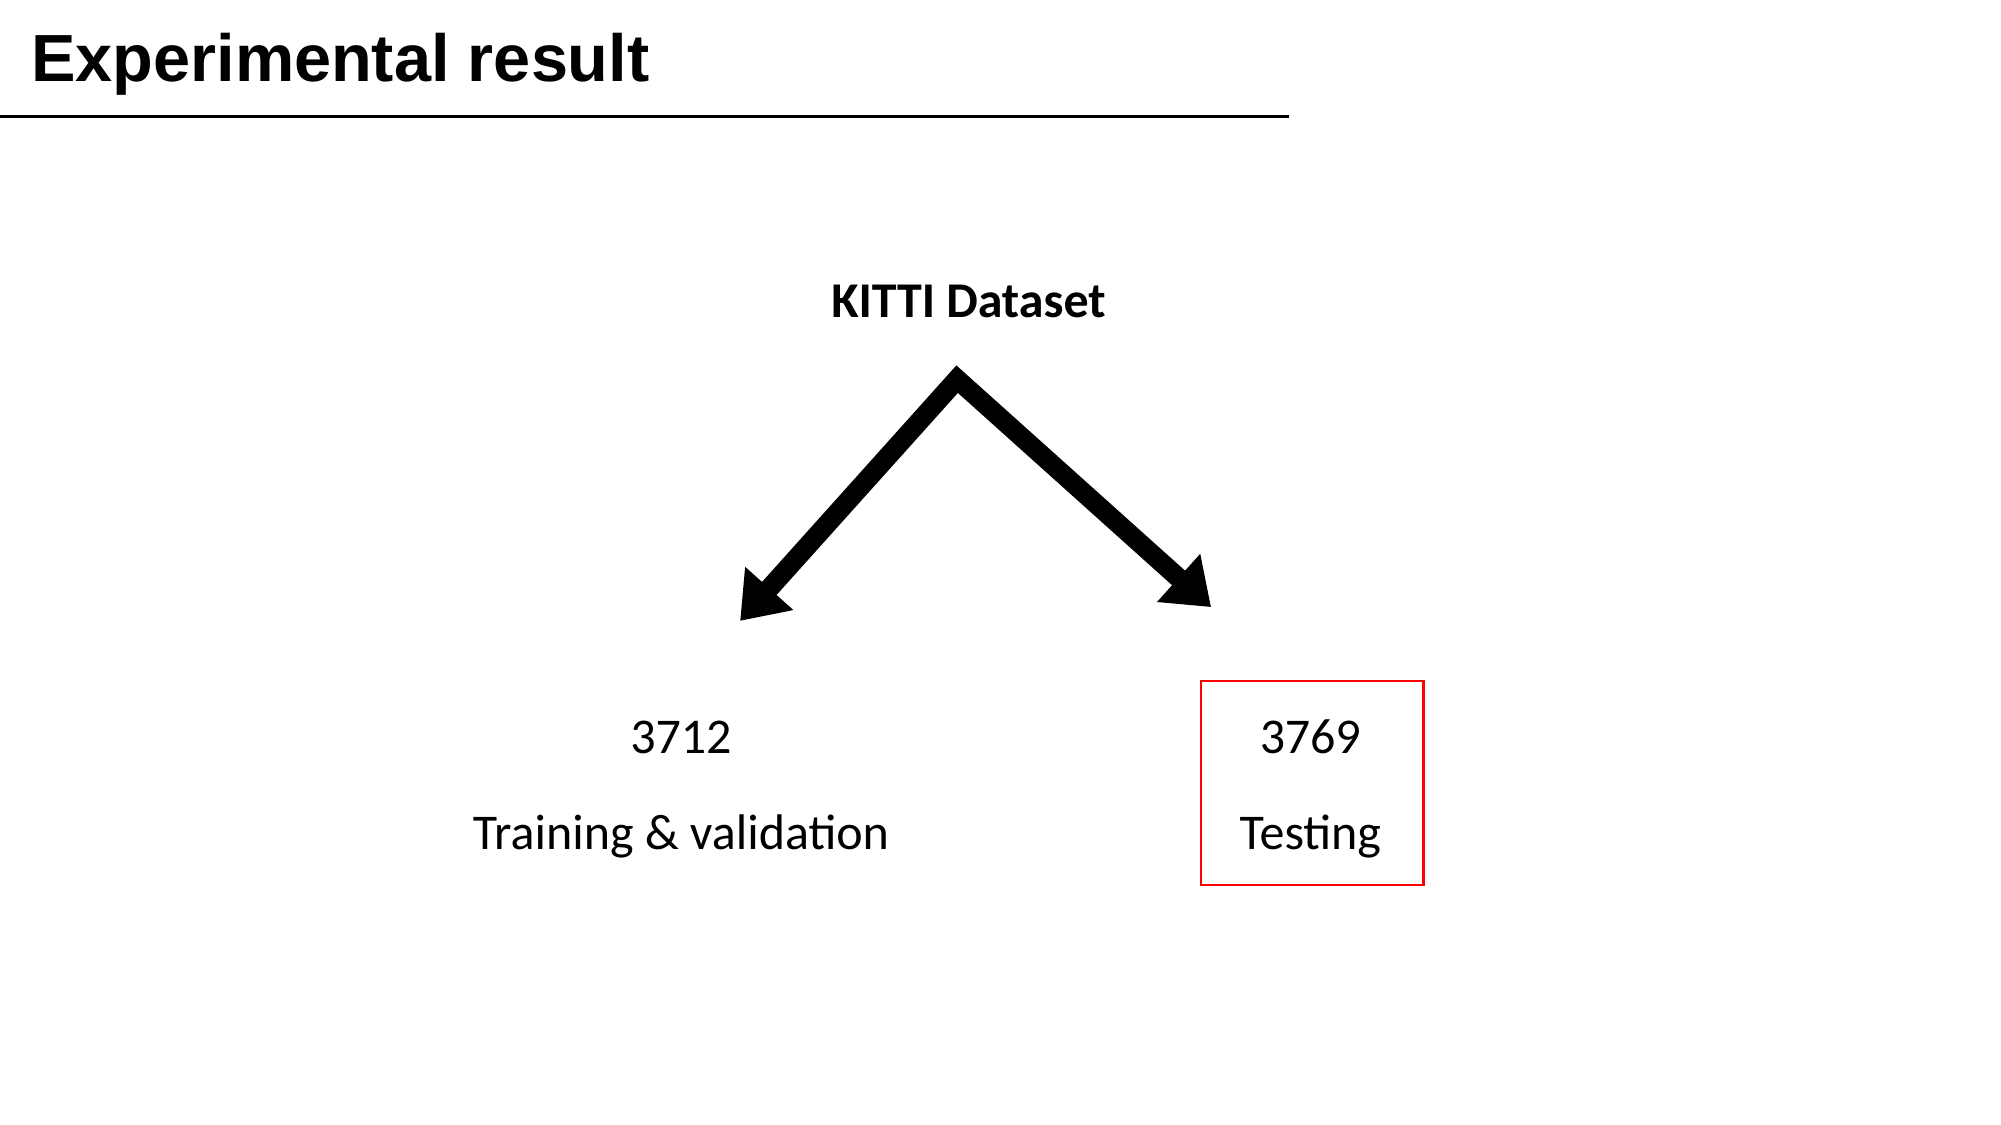

Experimental result

KITTI Dataset

3712
3769
Training & validation
Testing